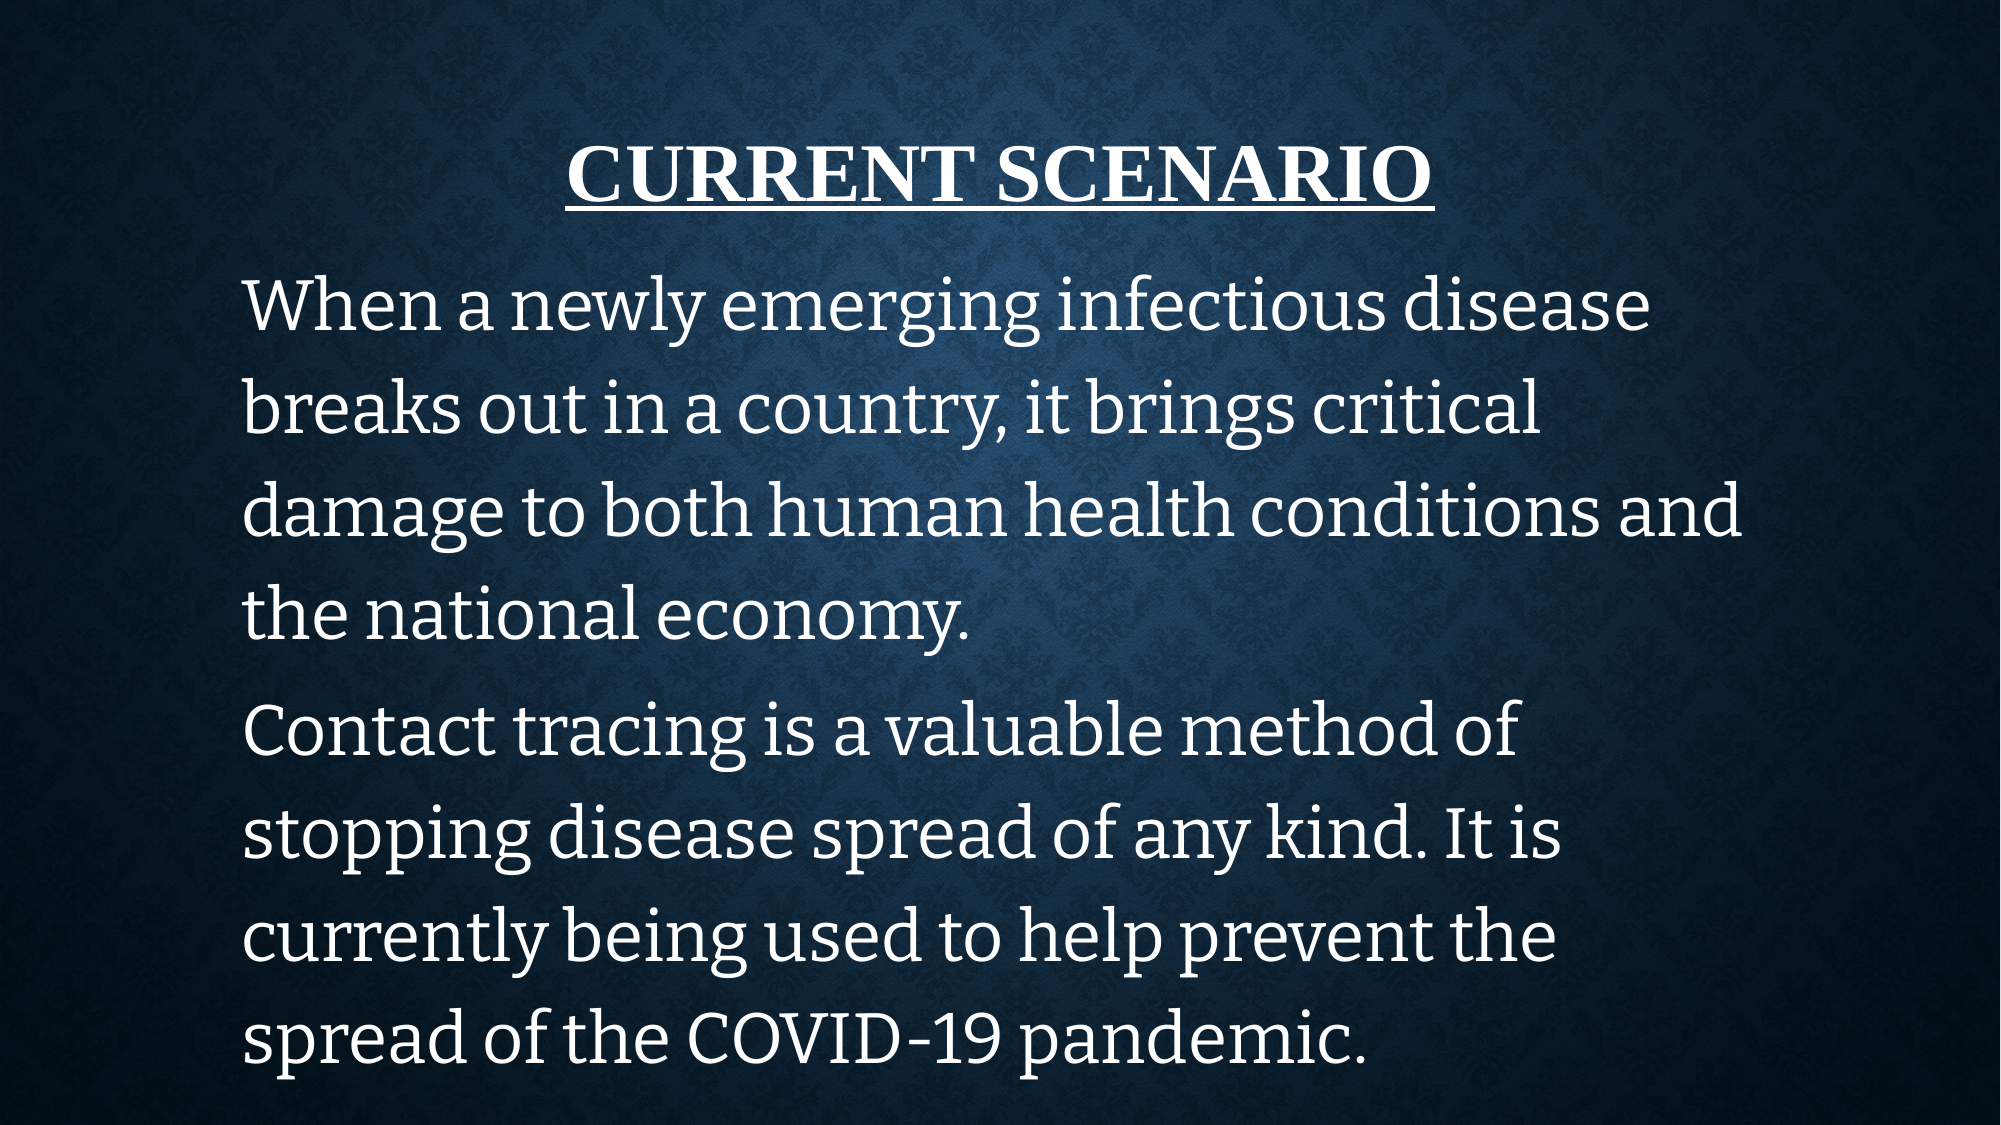

# Current scenario
When a newly emerging infectious disease breaks out in a country, it brings critical damage to both human health conditions and the national economy.
Contact tracing is a valuable method of stopping disease spread of any kind. It is currently being used to help prevent the spread of the COVID-19 pandemic.